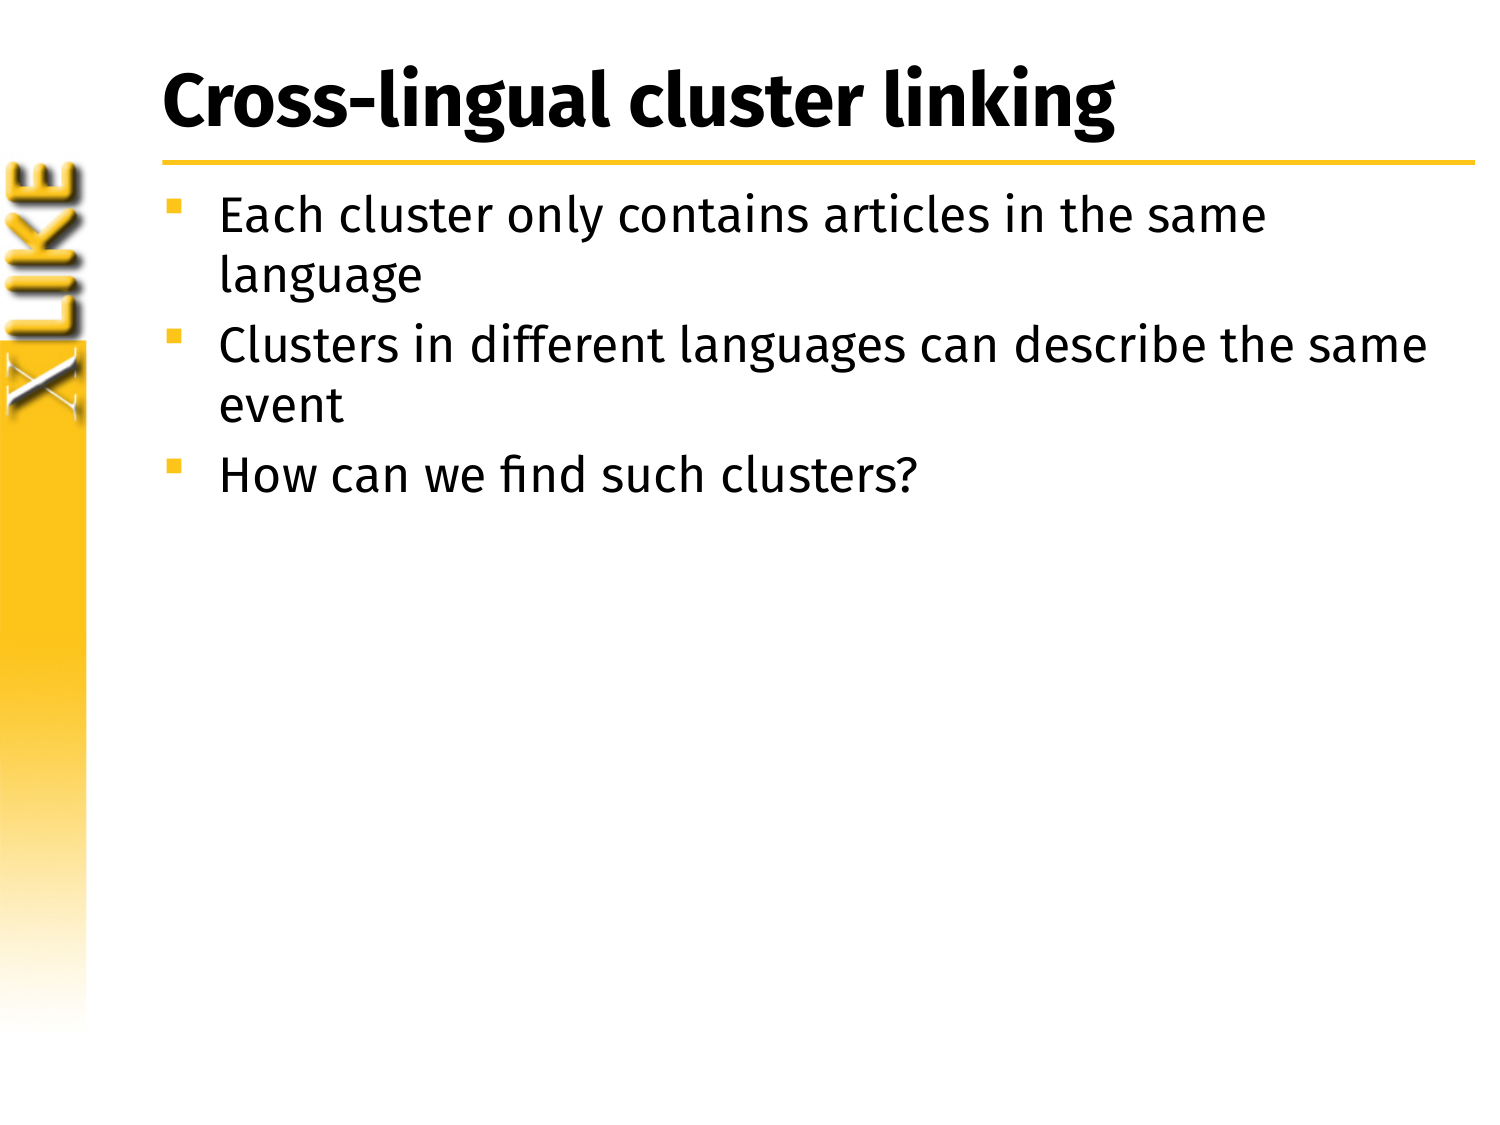

# Cross-lingual cluster linking
Each cluster only contains articles in the same language
Clusters in different languages can describe the same event
How can we find such clusters?